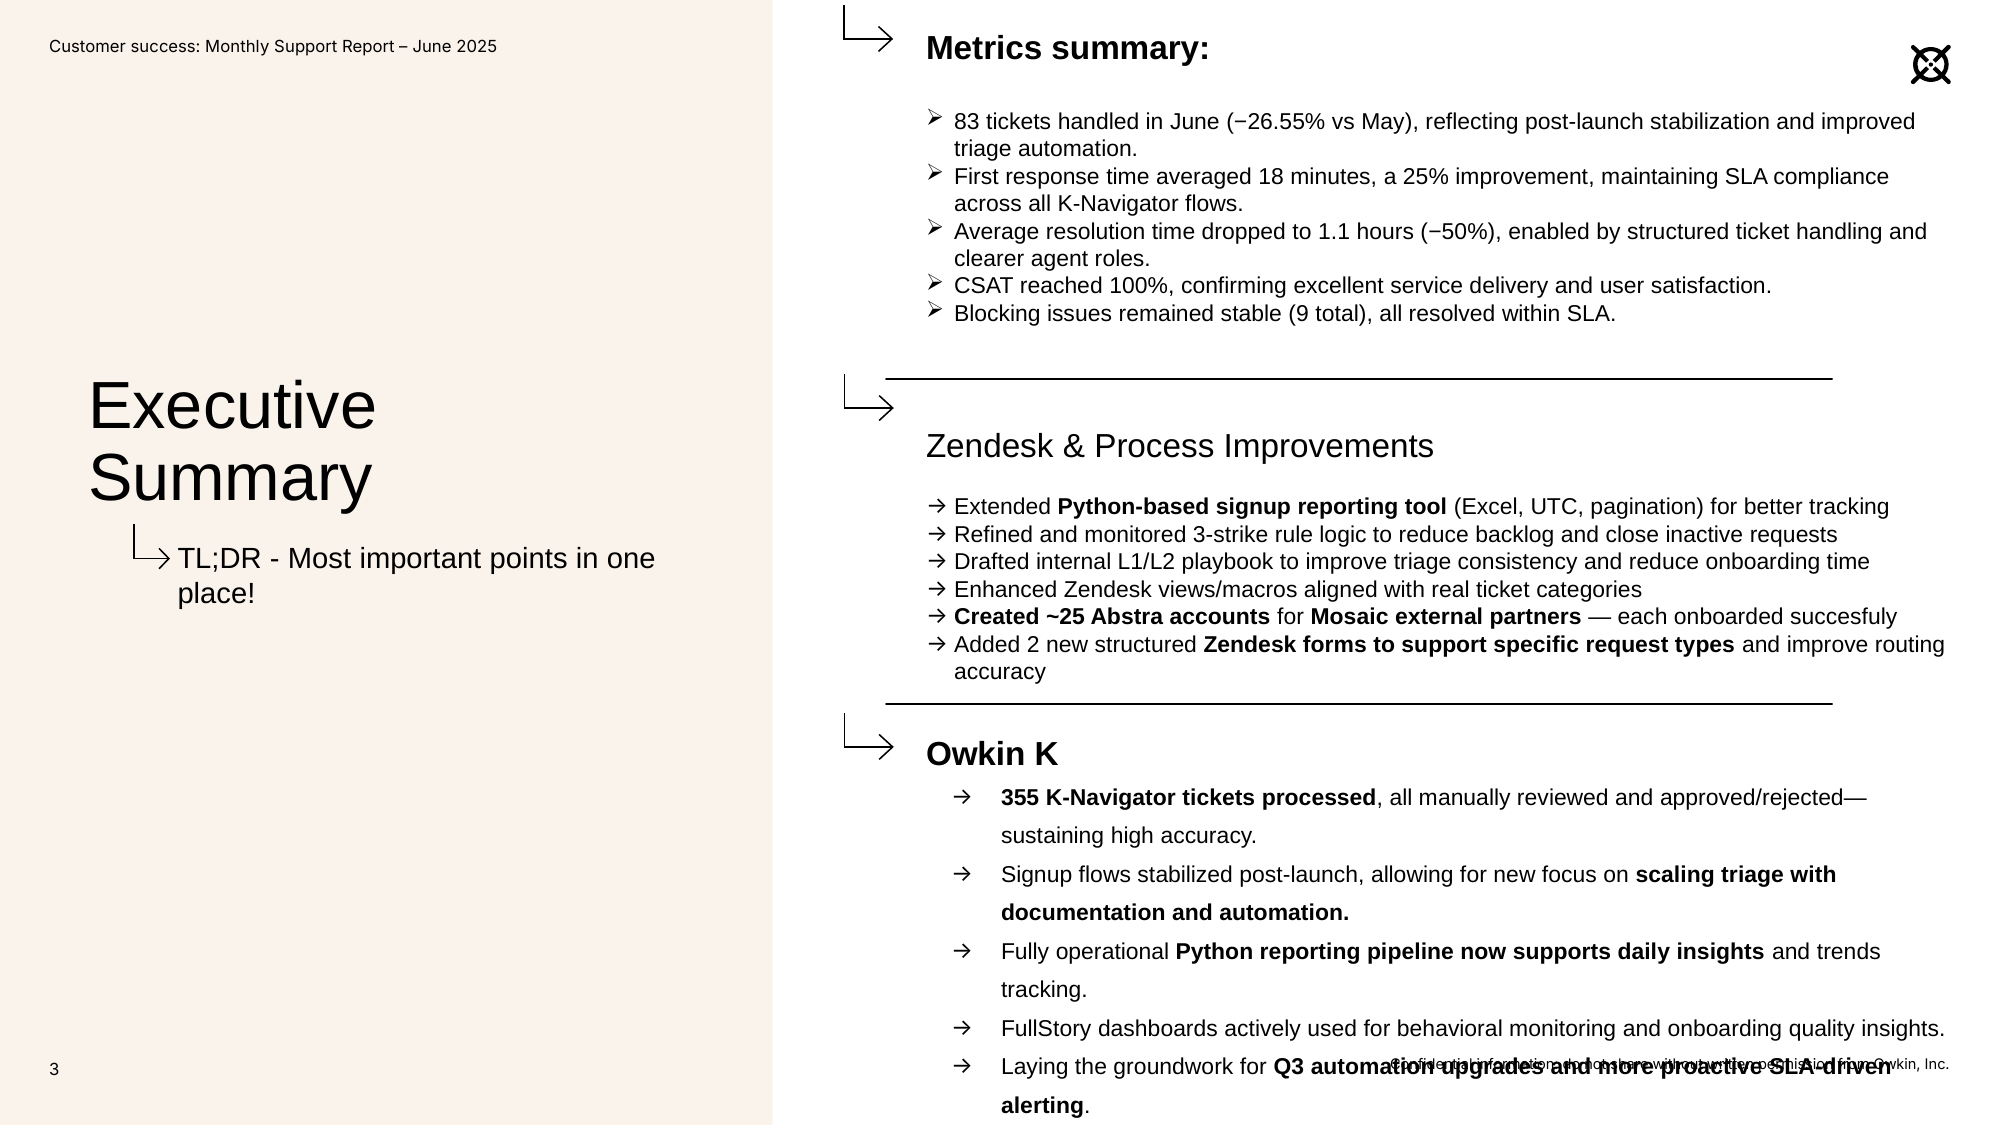

Metrics summary:

83 tickets handled in June (−26.55% vs May), reflecting post-launch stabilization and improved triage automation.
First response time averaged 18 minutes, a 25% improvement, maintaining SLA compliance across all K-Navigator flows.
Average resolution time dropped to 1.1 hours (−50%), enabled by structured ticket handling and clearer agent roles.
CSAT reached 100%, confirming excellent service delivery and user satisfaction.
Blocking issues remained stable (9 total), all resolved within SLA.
Customer success: Monthly Support Report – June 2025

# Executive Summary

Zendesk & Process Improvements

Extended Python-based signup reporting tool (Excel, UTC, pagination) for better tracking
Refined and monitored 3-strike rule logic to reduce backlog and close inactive requests
Drafted internal L1/L2 playbook to improve triage consistency and reduce onboarding time
Enhanced Zendesk views/macros aligned with real ticket categories
Created ~25 Abstra accounts for Mosaic external partners — each onboarded succesfuly
Added 2 new structured Zendesk forms to support specific request types and improve routing accuracy

TL;DR - Most important points in one place!

Owkin K
355 K-Navigator tickets processed, all manually reviewed and approved/rejected— sustaining high accuracy.
Signup flows stabilized post-launch, allowing for new focus on scaling triage with documentation and automation.
Fully operational Python reporting pipeline now supports daily insights and trends tracking.
FullStory dashboards actively used for behavioral monitoring and onboarding quality insights.
Laying the groundwork for Q3 automation upgrades and more proactive SLA-driven alerting.
3